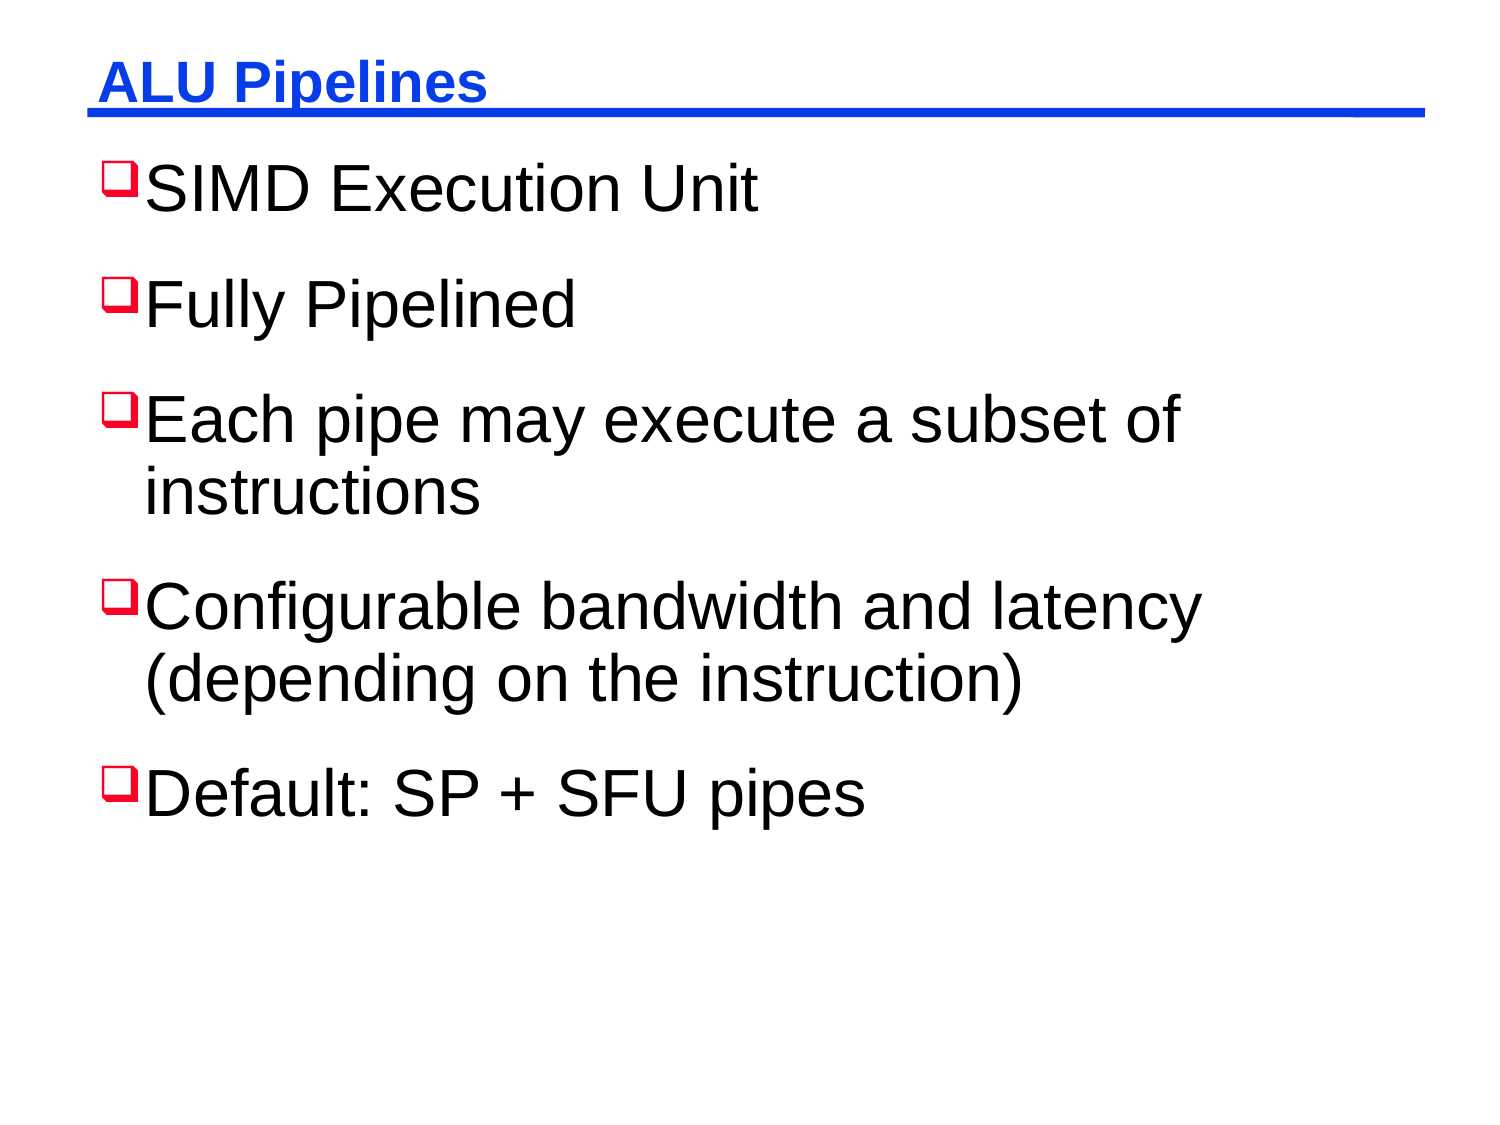

# ALU Pipelines
SIMD Execution Unit
Fully Pipelined
Each pipe may execute a subset of instructions
Configurable bandwidth and latency (depending on the instruction)
Default: SP + SFU pipes